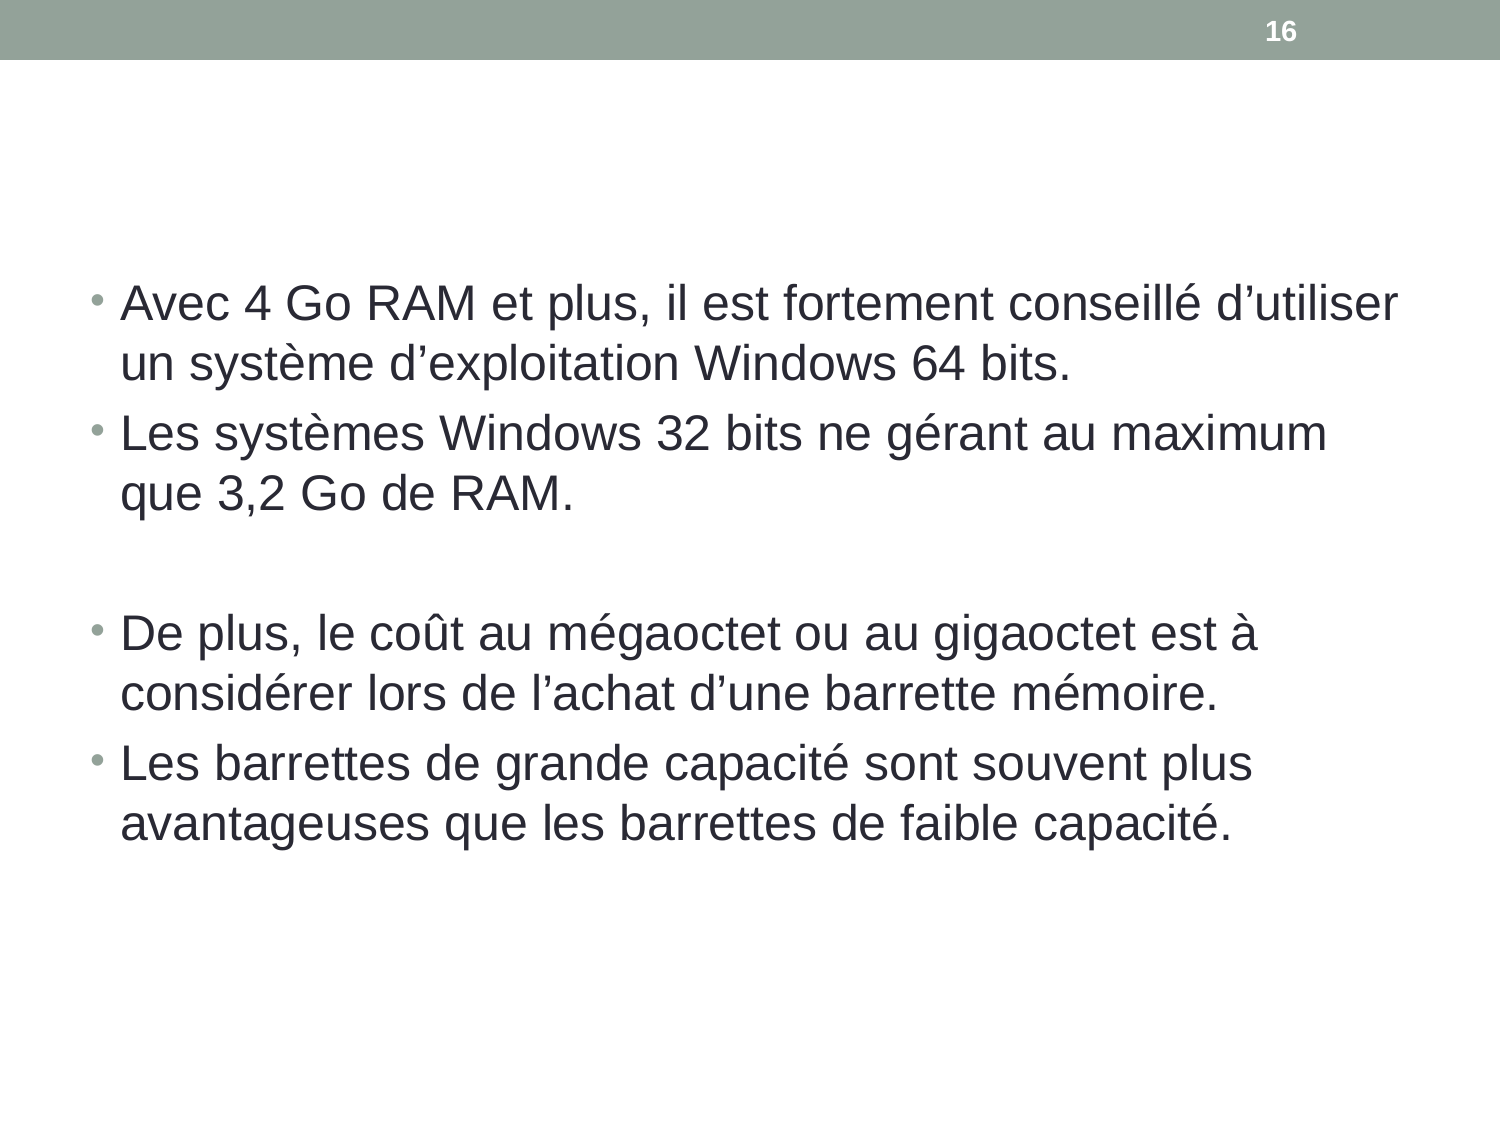

16
#
Avec 4 Go RAM et plus, il est fortement conseillé d’utiliser un système d’exploitation Windows 64 bits.
Les systèmes Windows 32 bits ne gérant au maximum que 3,2 Go de RAM.

De plus, le coût au mégaoctet ou au gigaoctet est à considérer lors de l’achat d’une barrette mémoire.
Les barrettes de grande capacité sont souvent plus avantageuses que les barrettes de faible capacité.